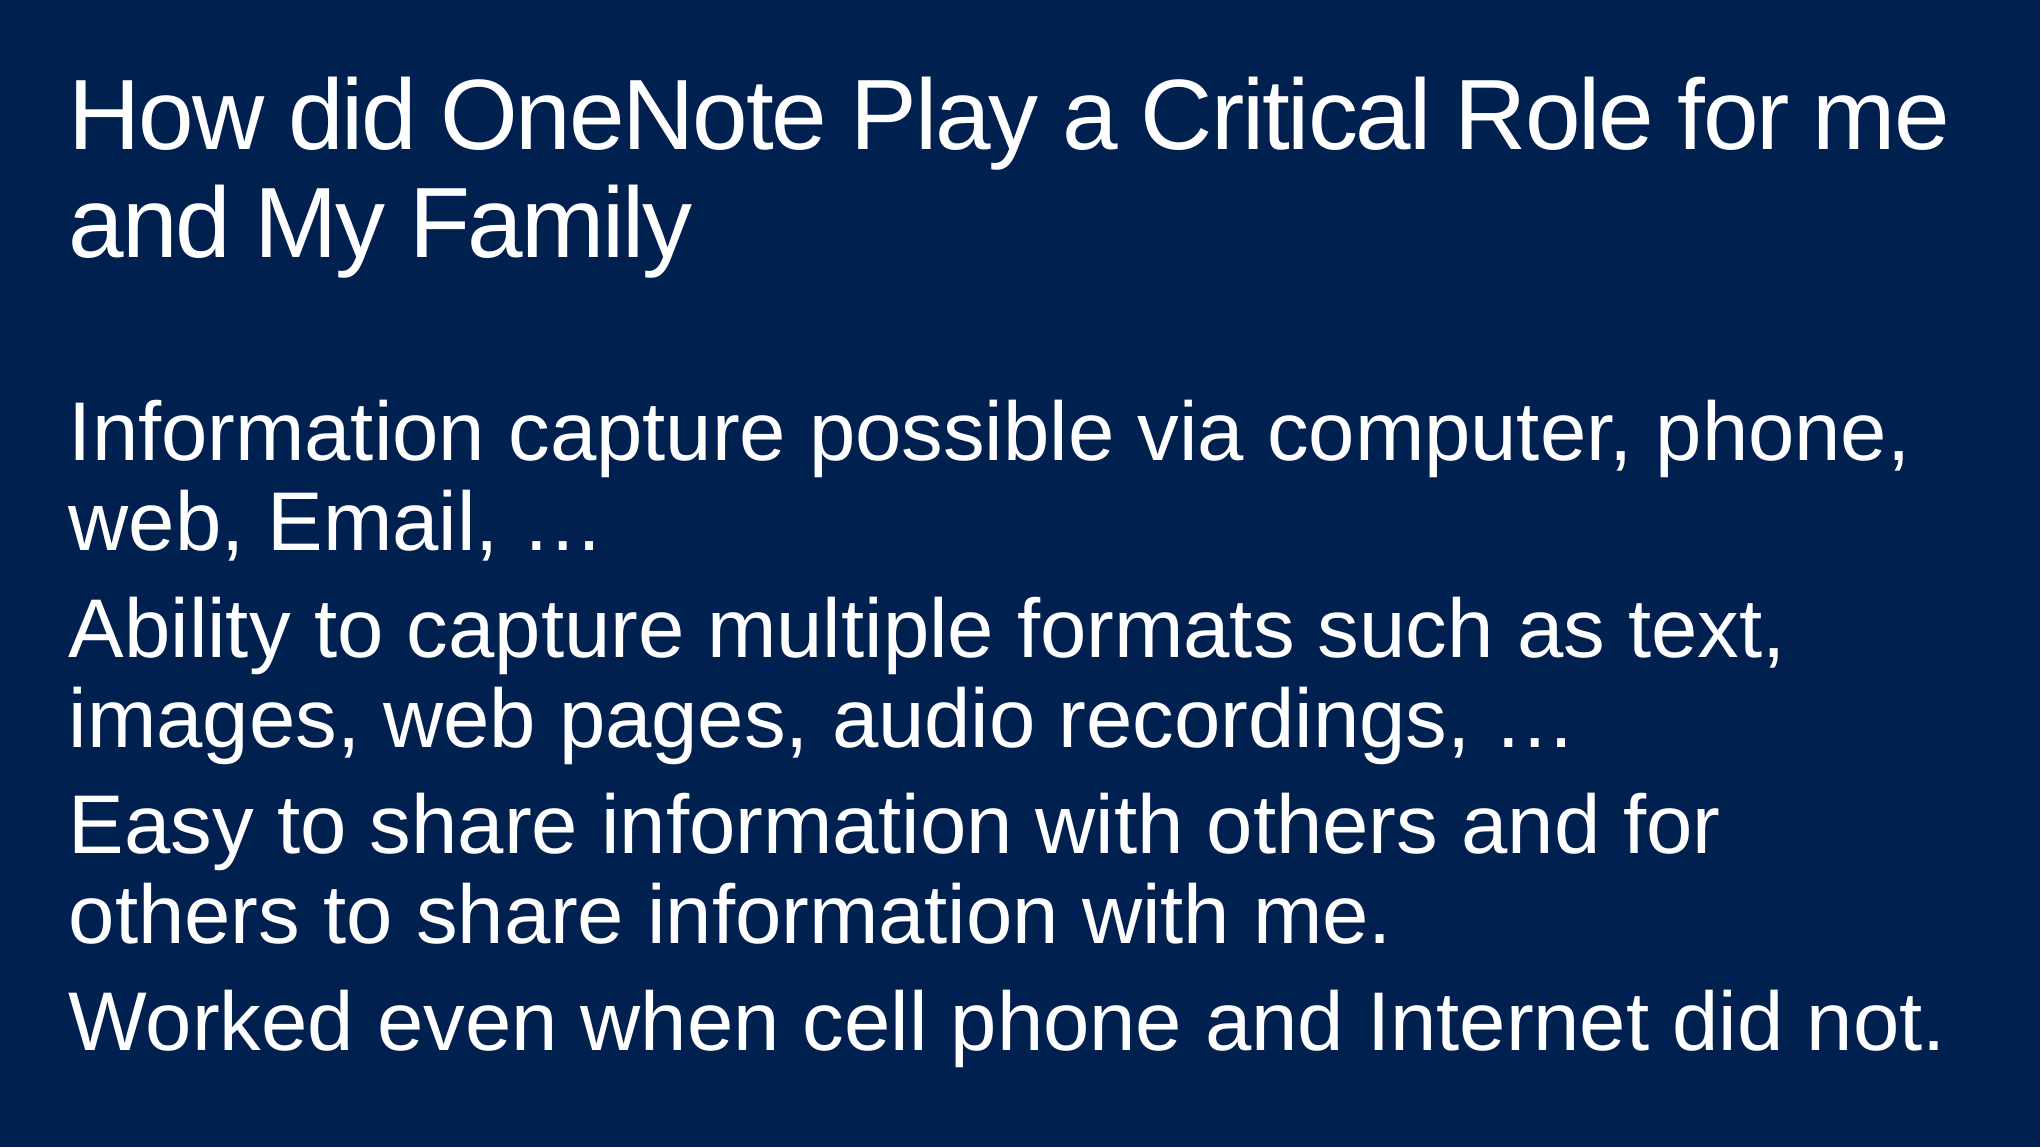

# How did OneNote Play a Critical Role for me and My Family
Information capture possible via computer, phone, web, Email, …
Ability to capture multiple formats such as text, images, web pages, audio recordings, …
Easy to share information with others and for others to share information with me.
Worked even when cell phone and Internet did not.